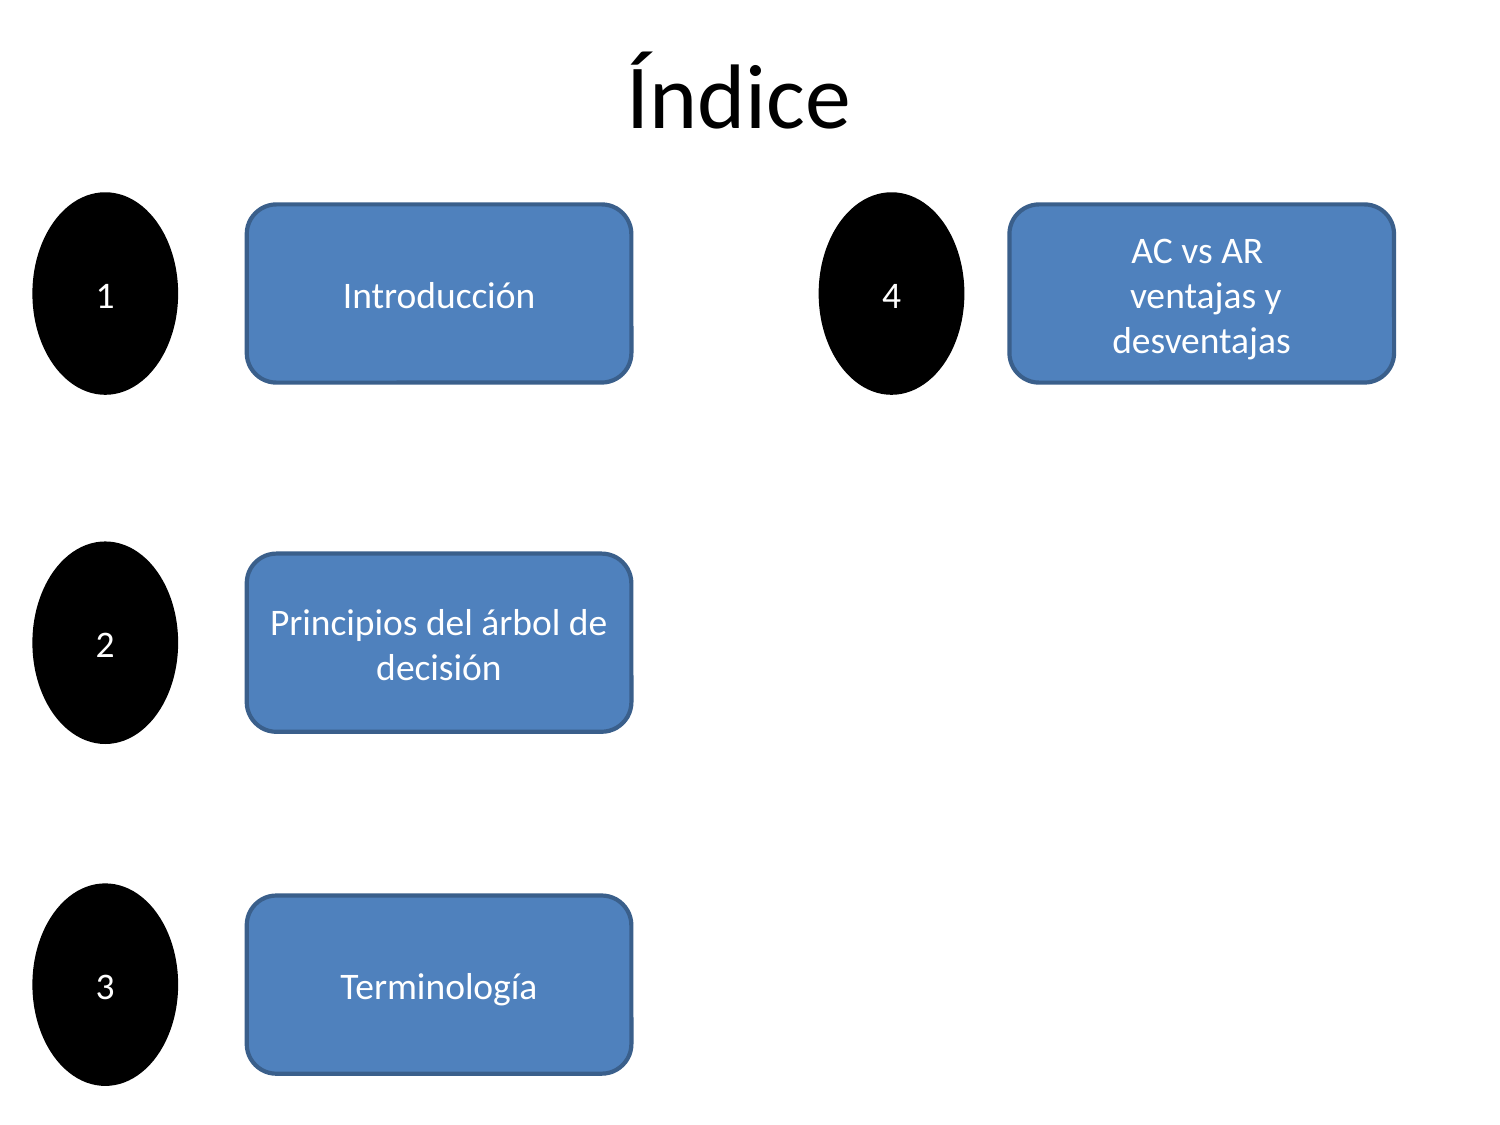

# Índice
1
4
Introducción
AC vs AR
 ventajas y desventajas
2
Principios del árbol de decisión
3
Terminología